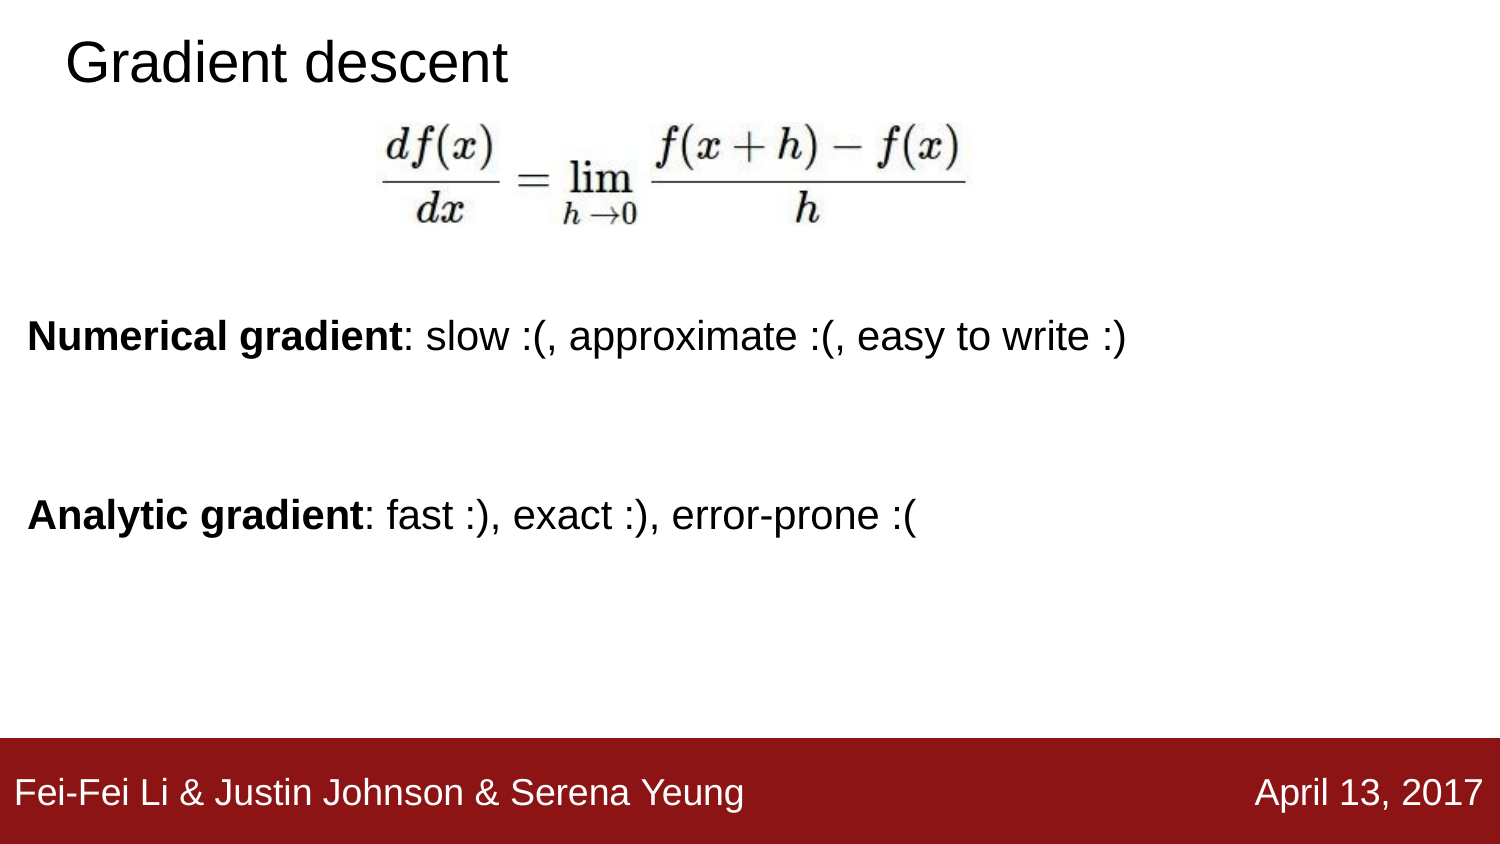

# Gradient descent

Numerical gradient: slow :(, approximate :(, easy to write :)

Analytic gradient: fast :), exact :), error-prone :(
Fei-Fei Li & Justin Johnson & Serena Yeung
April 13, 2017